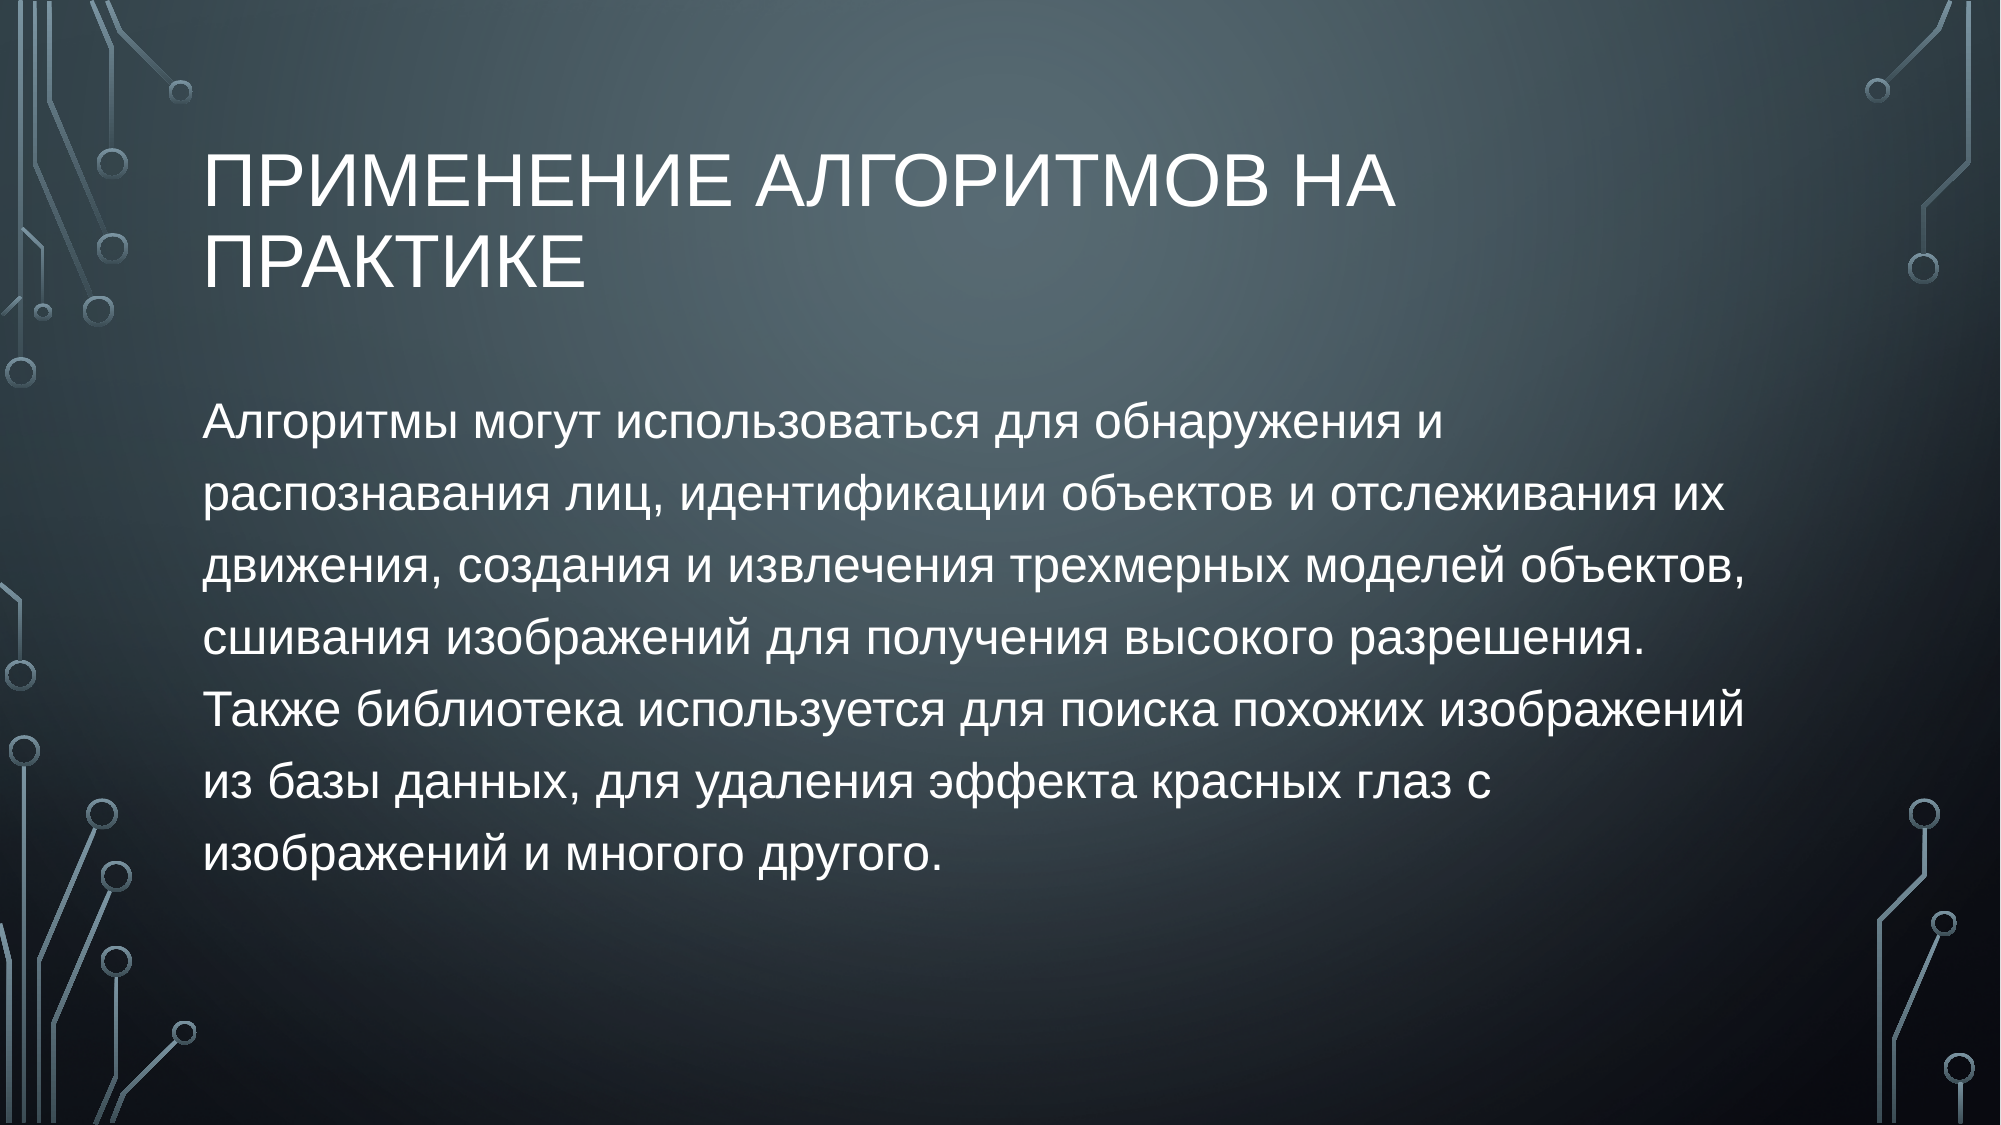

# Применение алгоритмов на практике
Алгоритмы могут использоваться для обнаружения и распознавания лиц, идентификации объектов и отслеживания их движения, создания и извлечения трехмерных моделей объектов, сшивания изображений для получения высокого разрешения. Также библиотека используется для поиска похожих изображений из базы данных, для удаления эффекта красных глаз с изображений и многого другого.